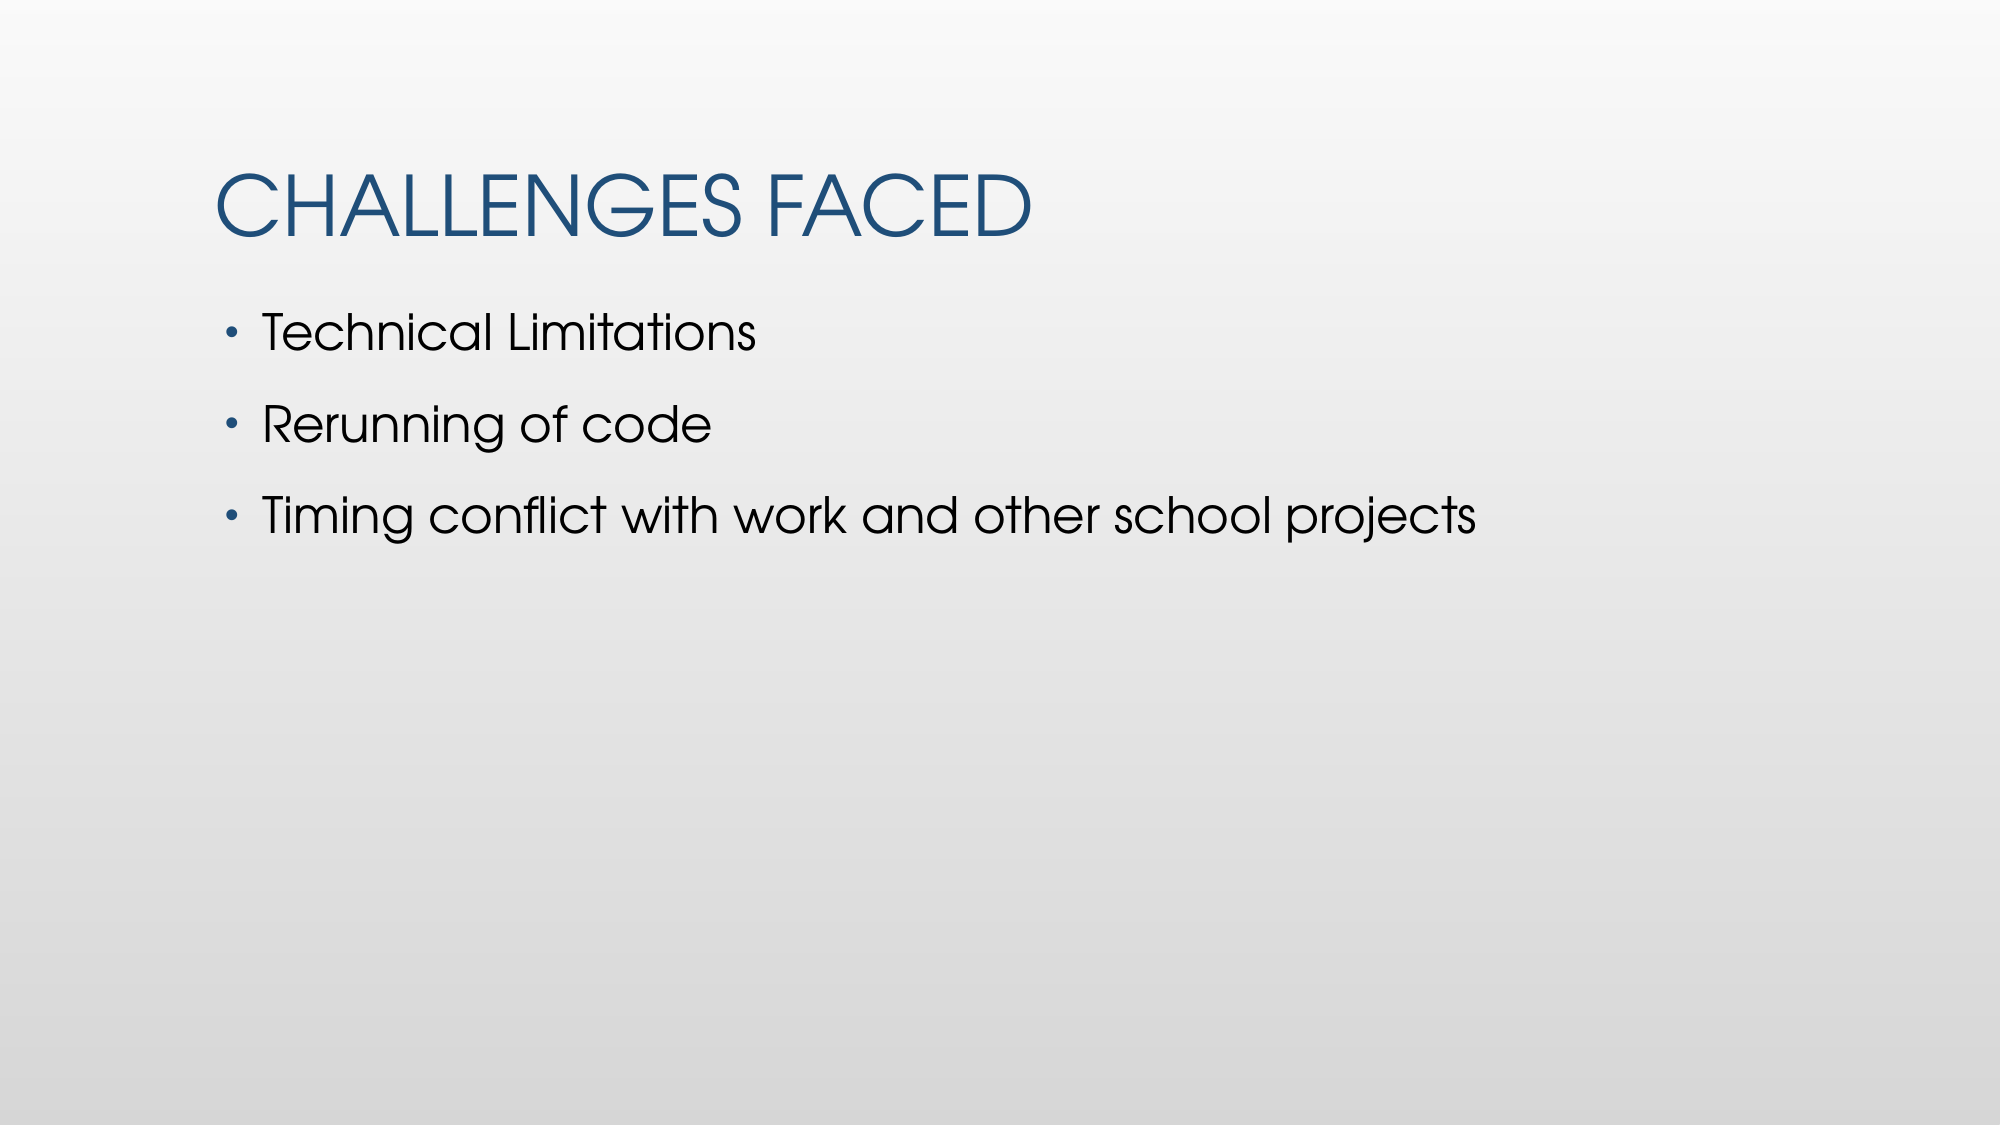

# Challenges faced
Technical Limitations
Rerunning of code
Timing conflict with work and other school projects